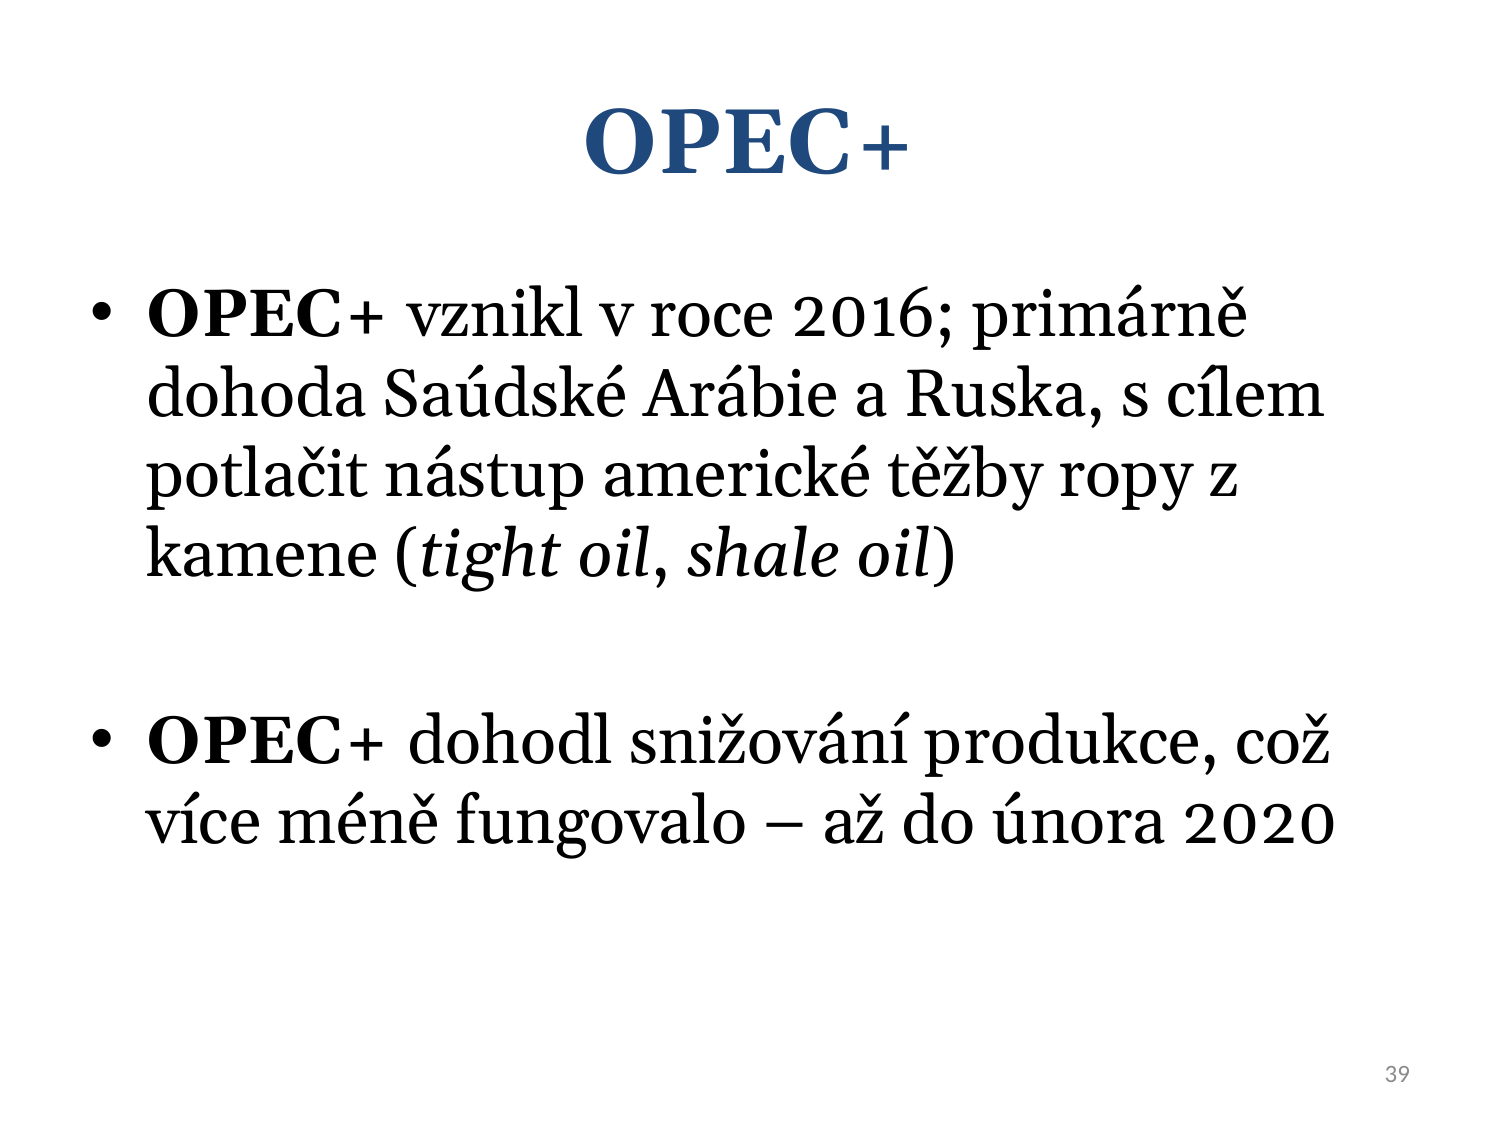

# OPEC+
OPEC+ vznikl v roce 2016; primárně dohoda Saúdské Arábie a Ruska, s cílem potlačit nástup americké těžby ropy z kamene (tight oil, shale oil)

OPEC+ dohodl snižování produkce, což více méně fungovalo – až do února 2020

39